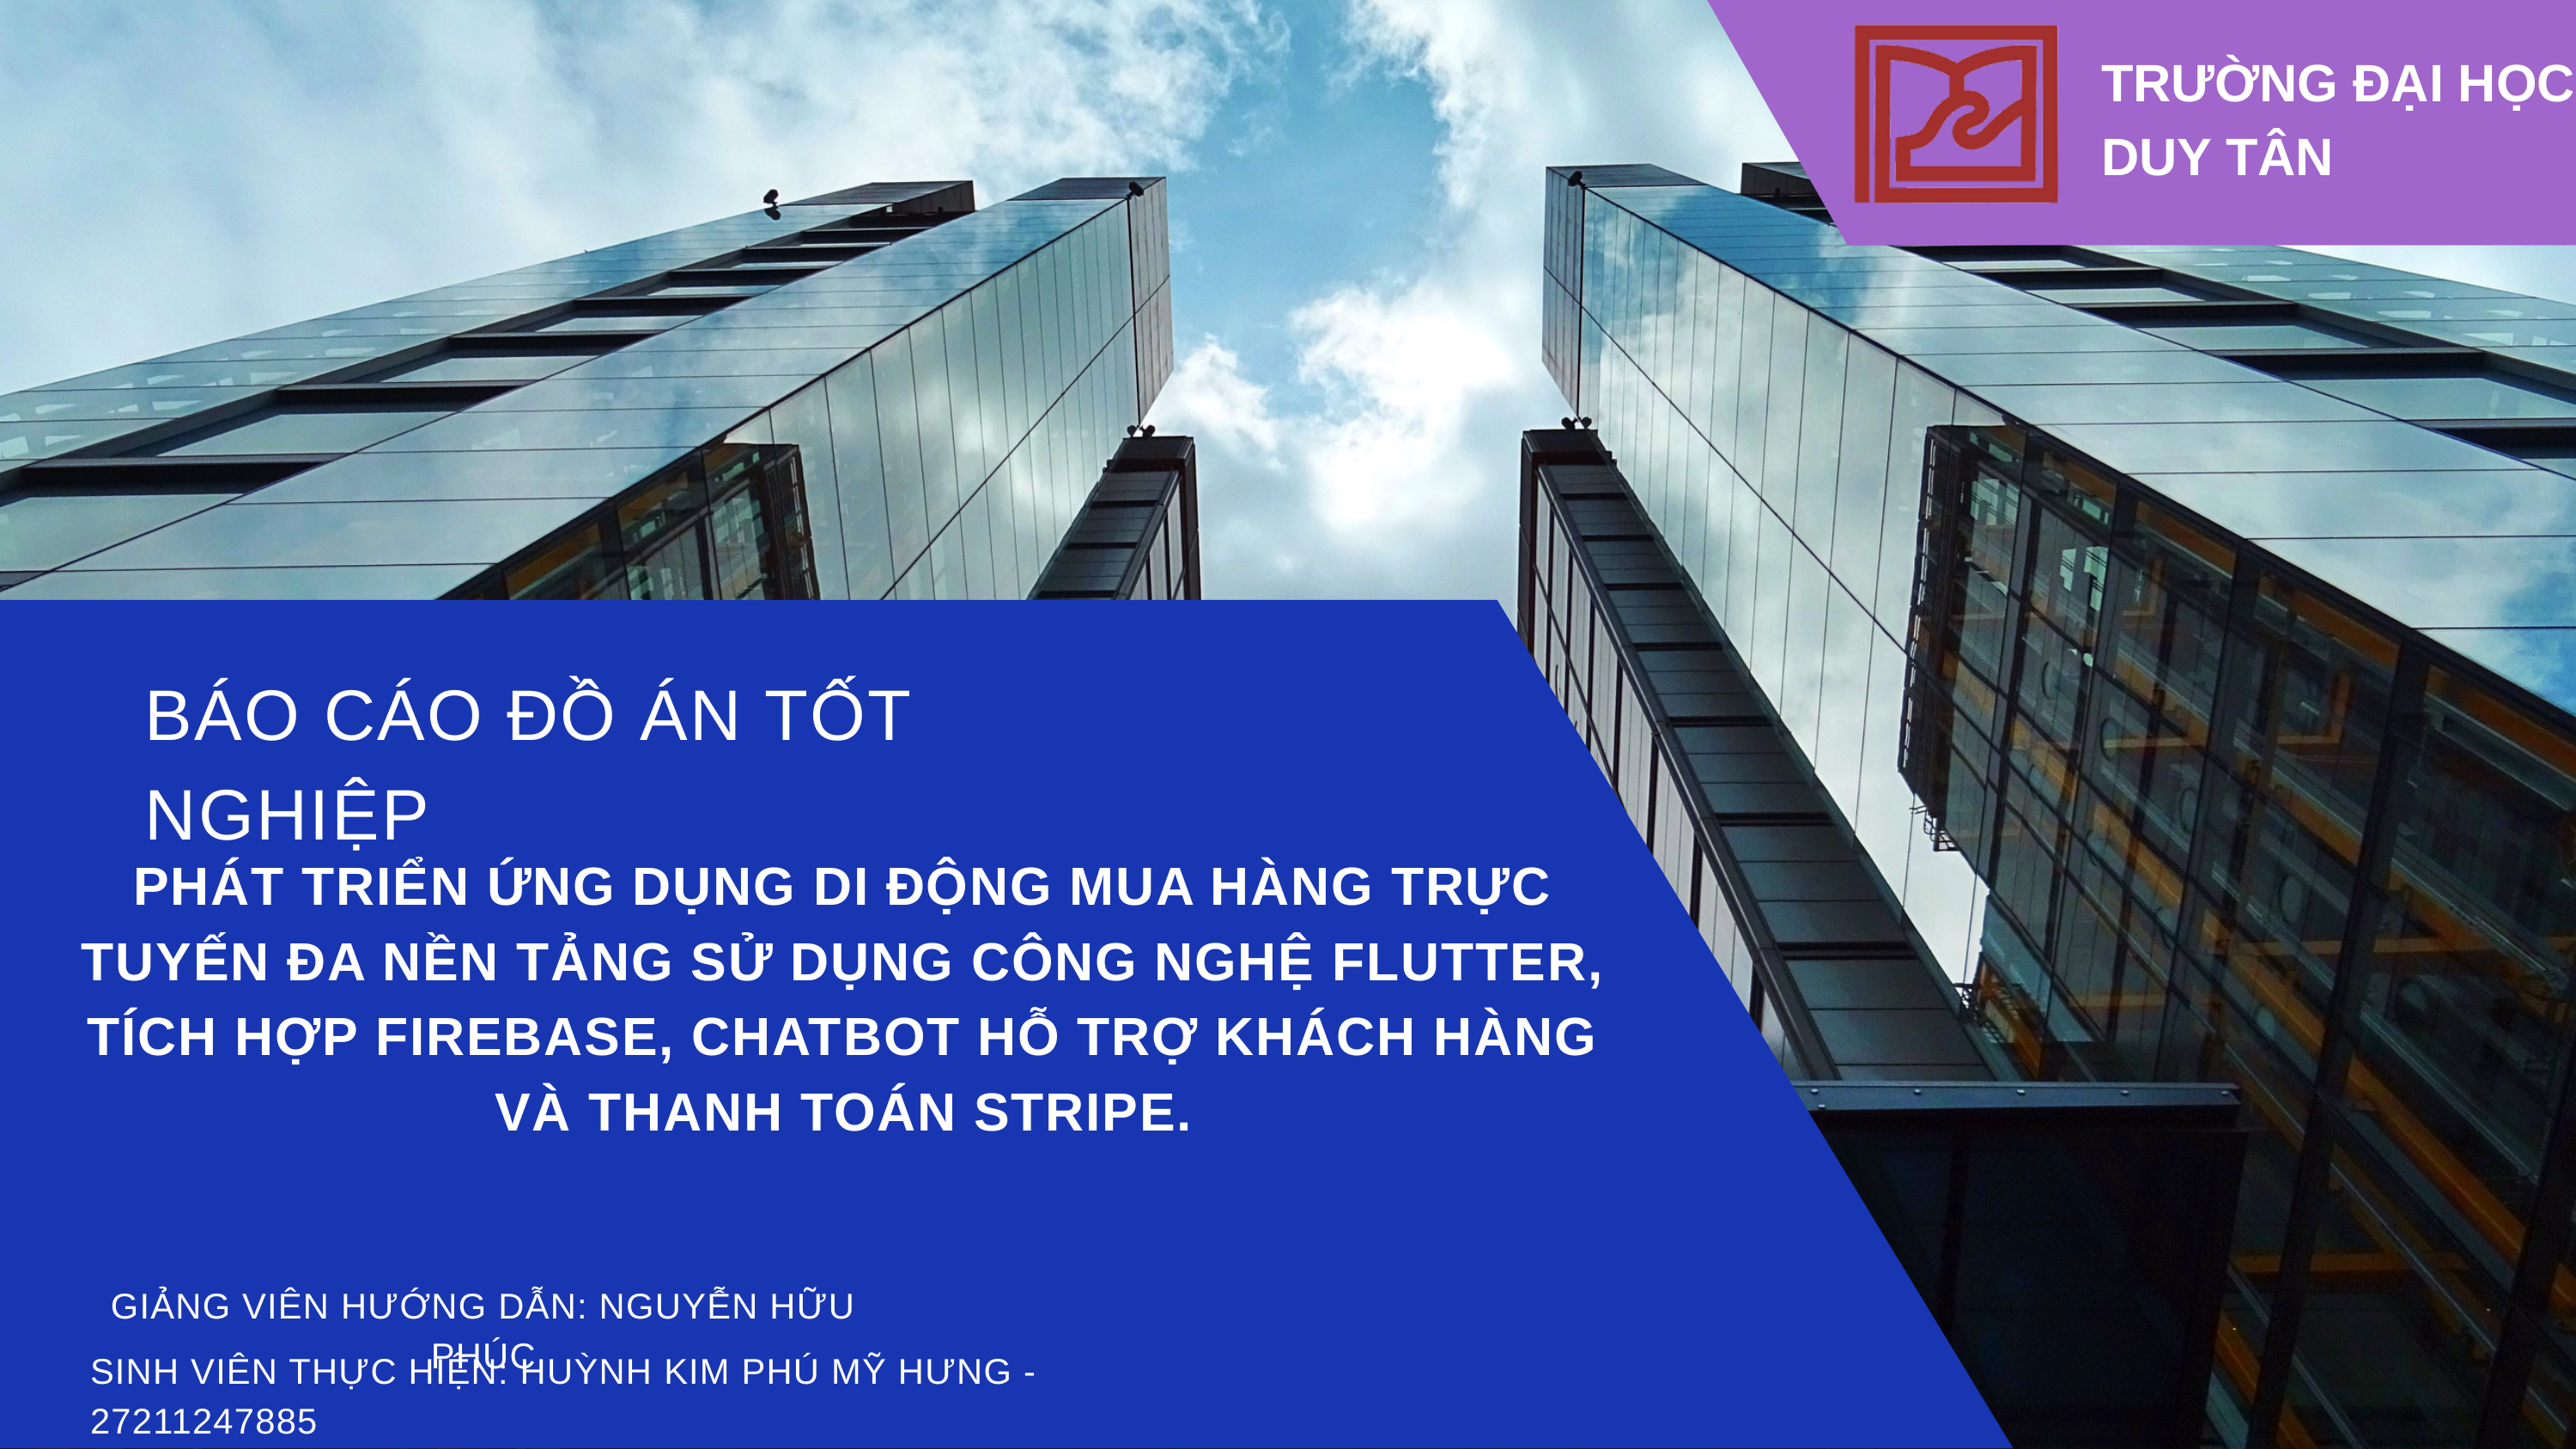

TRƯỜNG ĐẠI HỌC DUY TÂN

BÁO CÁO ĐỒ ÁN TỐT NGHIỆP
PHÁT TRIỂN ỨNG DỤNG DI ĐỘNG MUA HÀNG TRỰC TUYẾN ĐA NỀN TẢNG SỬ DỤNG CÔNG NGHỆ FLUTTER, TÍCH HỢP FIREBASE, CHATBOT HỖ TRỢ KHÁCH HÀNG VÀ THANH TOÁN STRIPE.
GIẢNG VIÊN HƯỚNG DẪN: NGUYỄN HỮU PHÚC
SINH VIÊN THỰC HIỆN: HUỲNH KIM PHÚ MỸ HƯNG - 27211247885